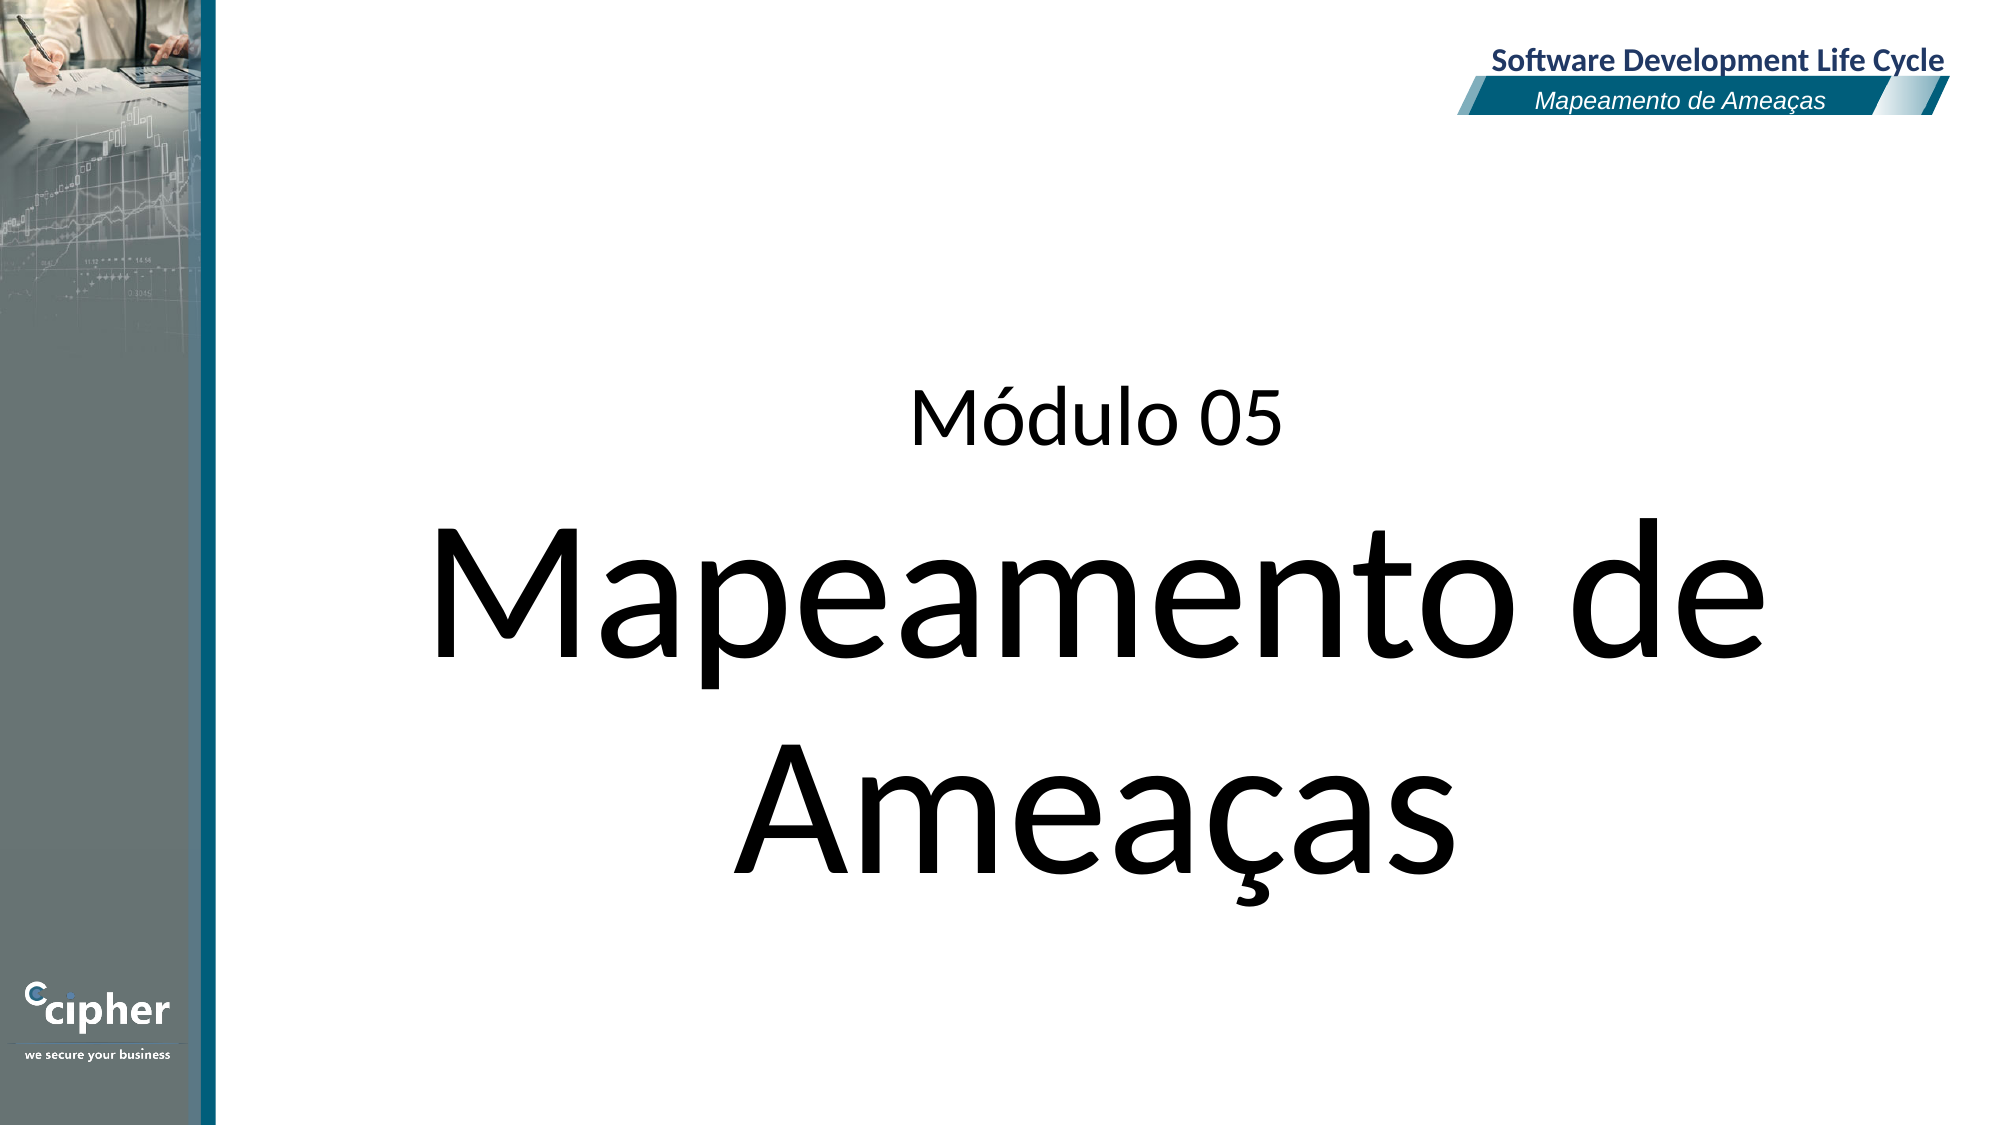

Software Development Life Cycle
Mapeamento de Ameaças

Módulo 05
Mapeamento de Ameaças